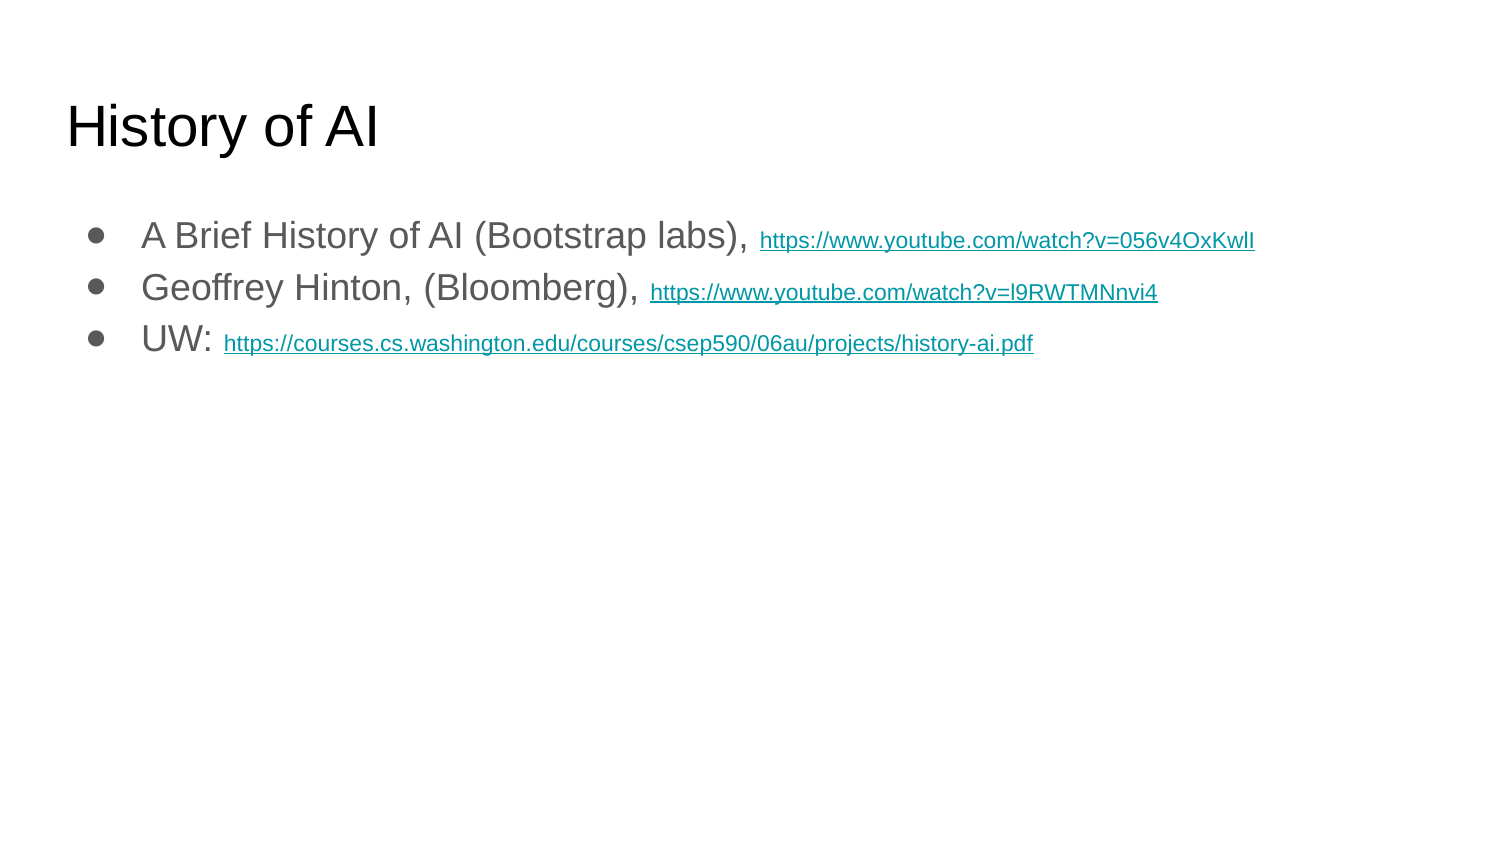

# History of AI
A Brief History of AI (Bootstrap labs), https://www.youtube.com/watch?v=056v4OxKwlI
Geoffrey Hinton, (Bloomberg), https://www.youtube.com/watch?v=l9RWTMNnvi4
UW: https://courses.cs.washington.edu/courses/csep590/06au/projects/history-ai.pdf